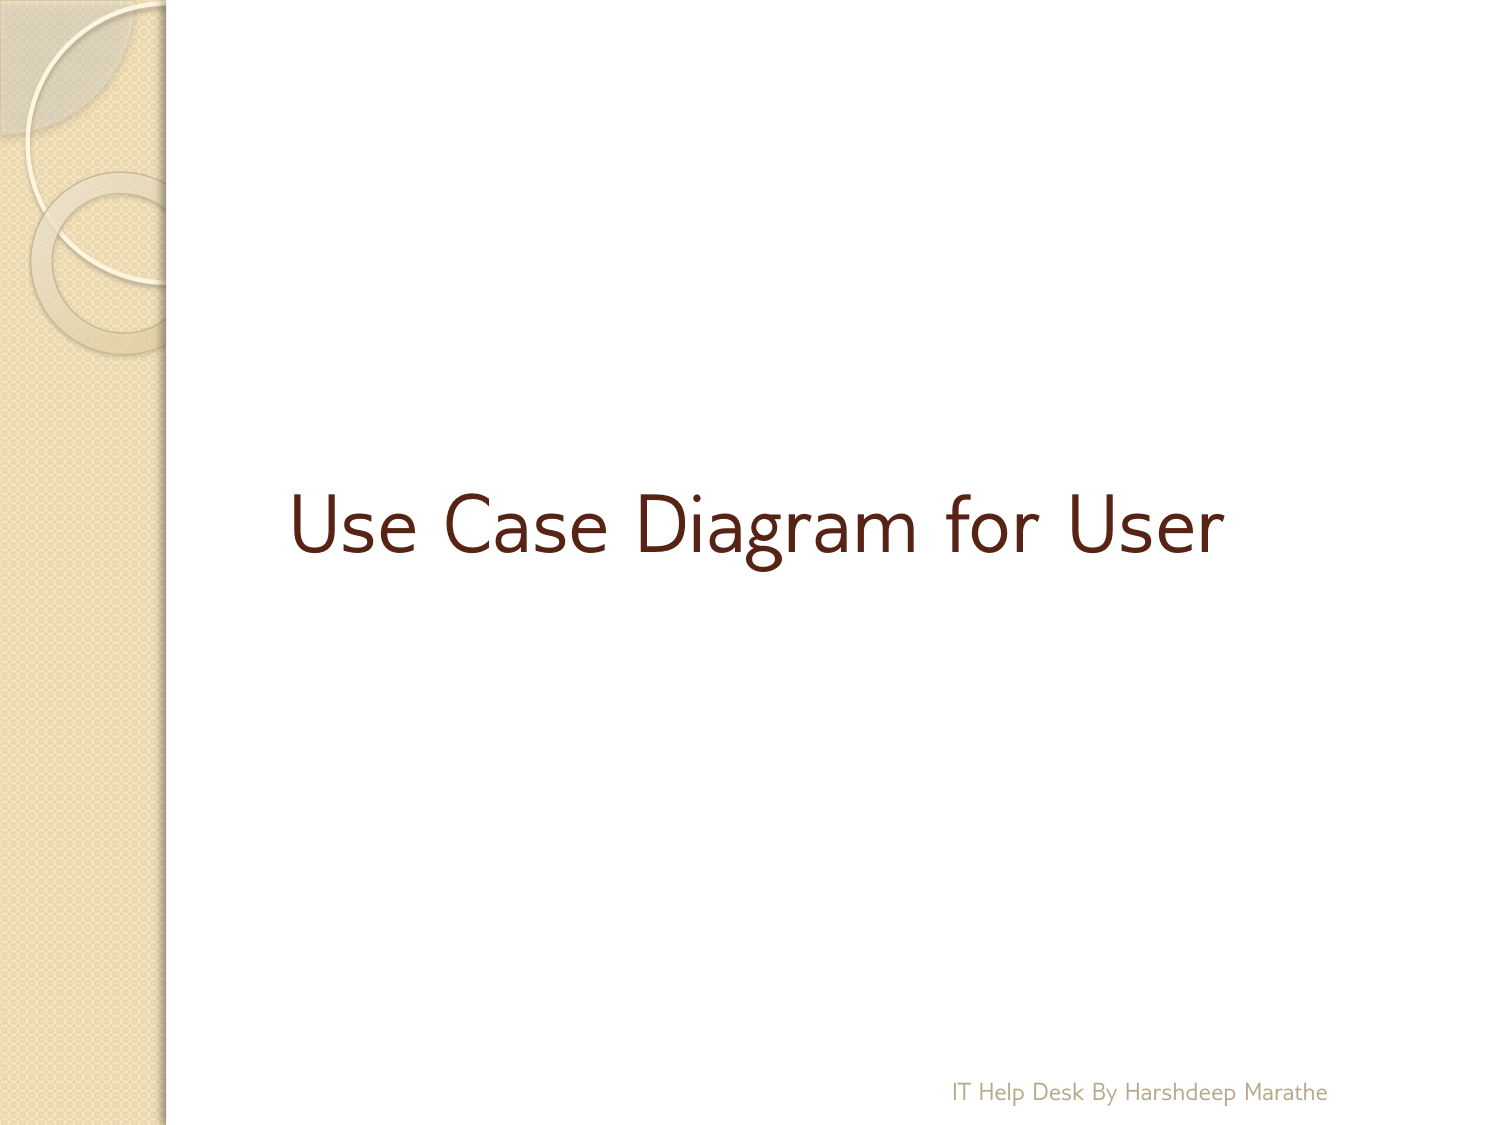

# Use Case Diagram for User
IT Help Desk By Harshdeep Marathe